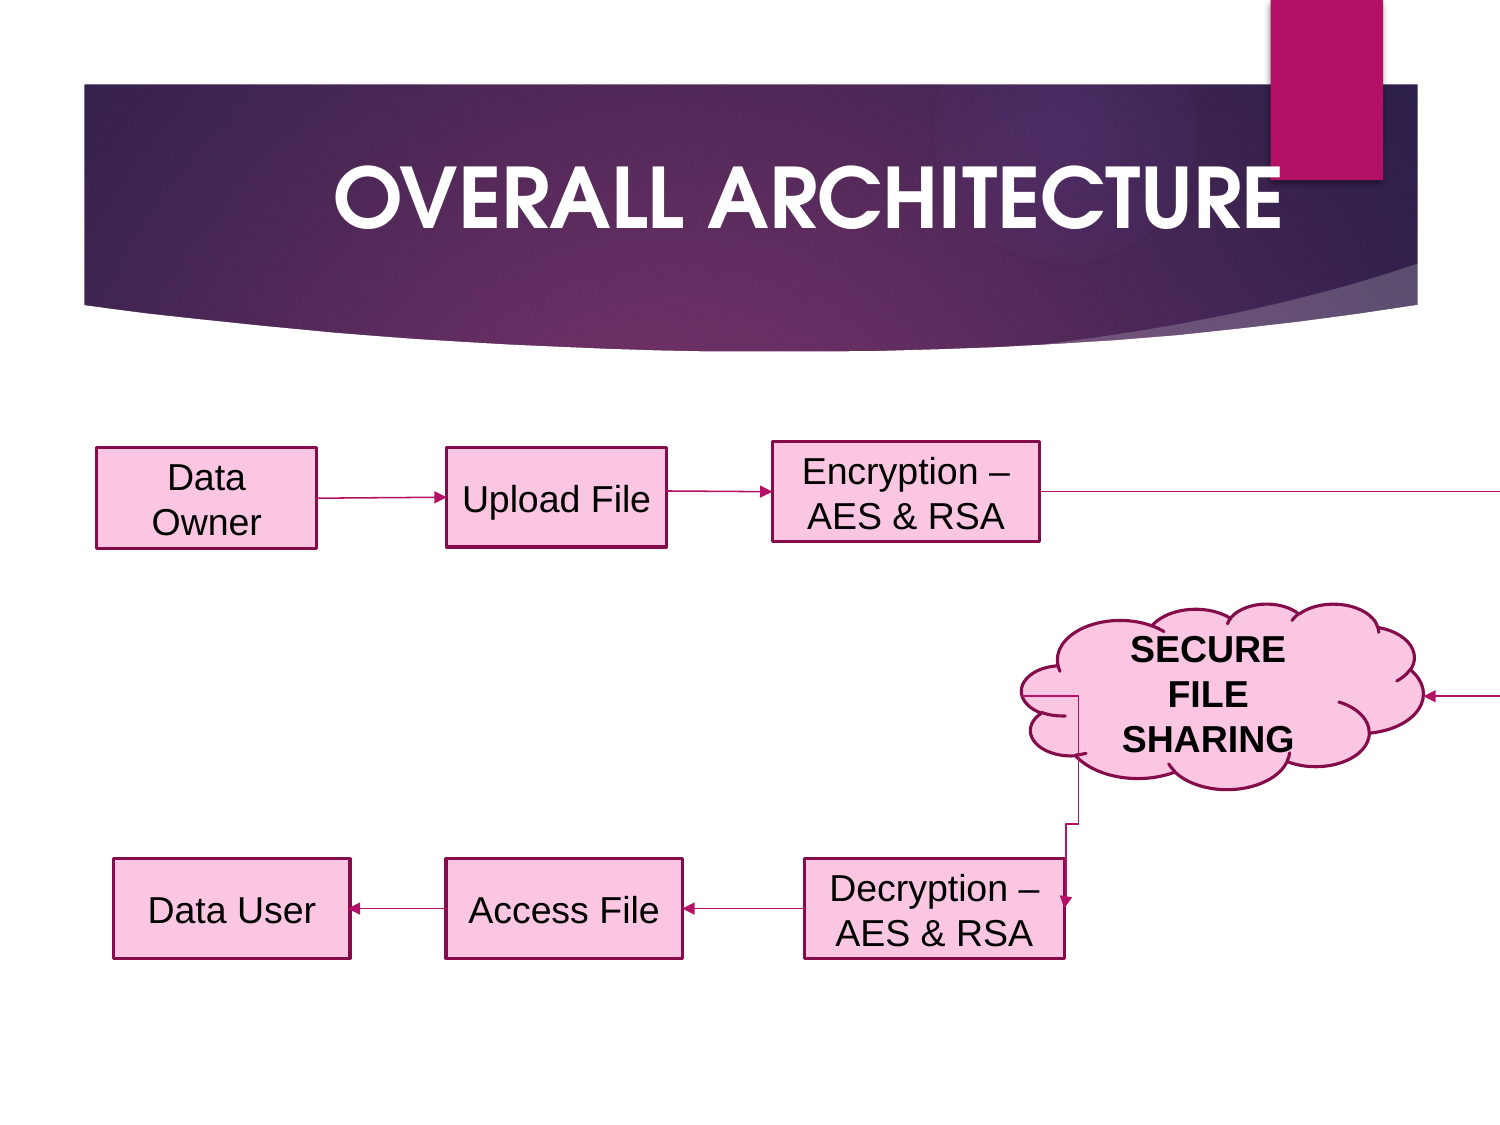

# OVERALL ARCHITECTURE

Encryption – AES & RSA
Data Owner
Upload File
SECURE FILE SHARING
Data User
Access File
Decryption – AES & RSA